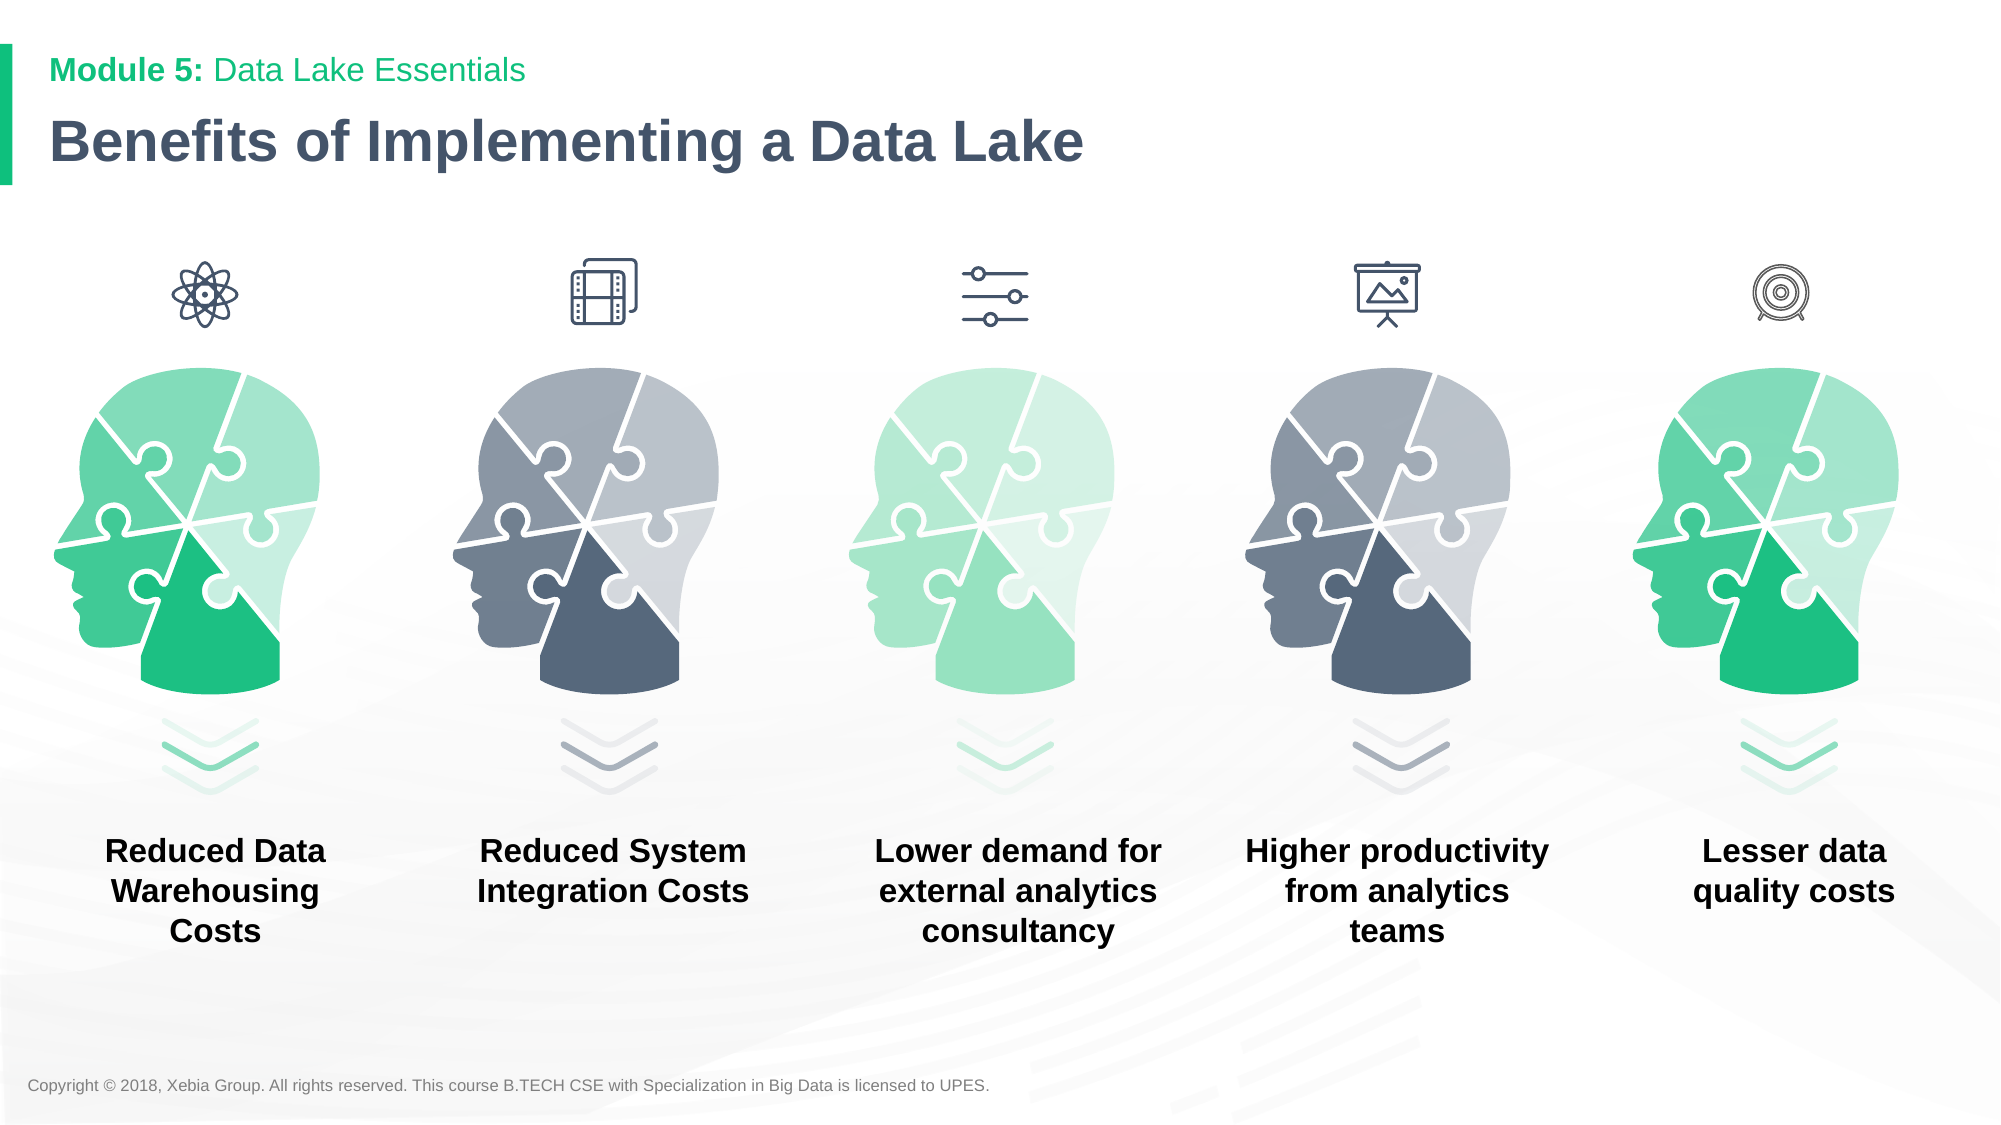

Module 5: Data Lake Essentials
# Benefits of Implementing a Data Lake

Reduced Data Warehousing Costs
Reduced System Integration Costs
Lower demand for external analytics consultancy
Higher productivity from analytics teams
Lesser data quality costs